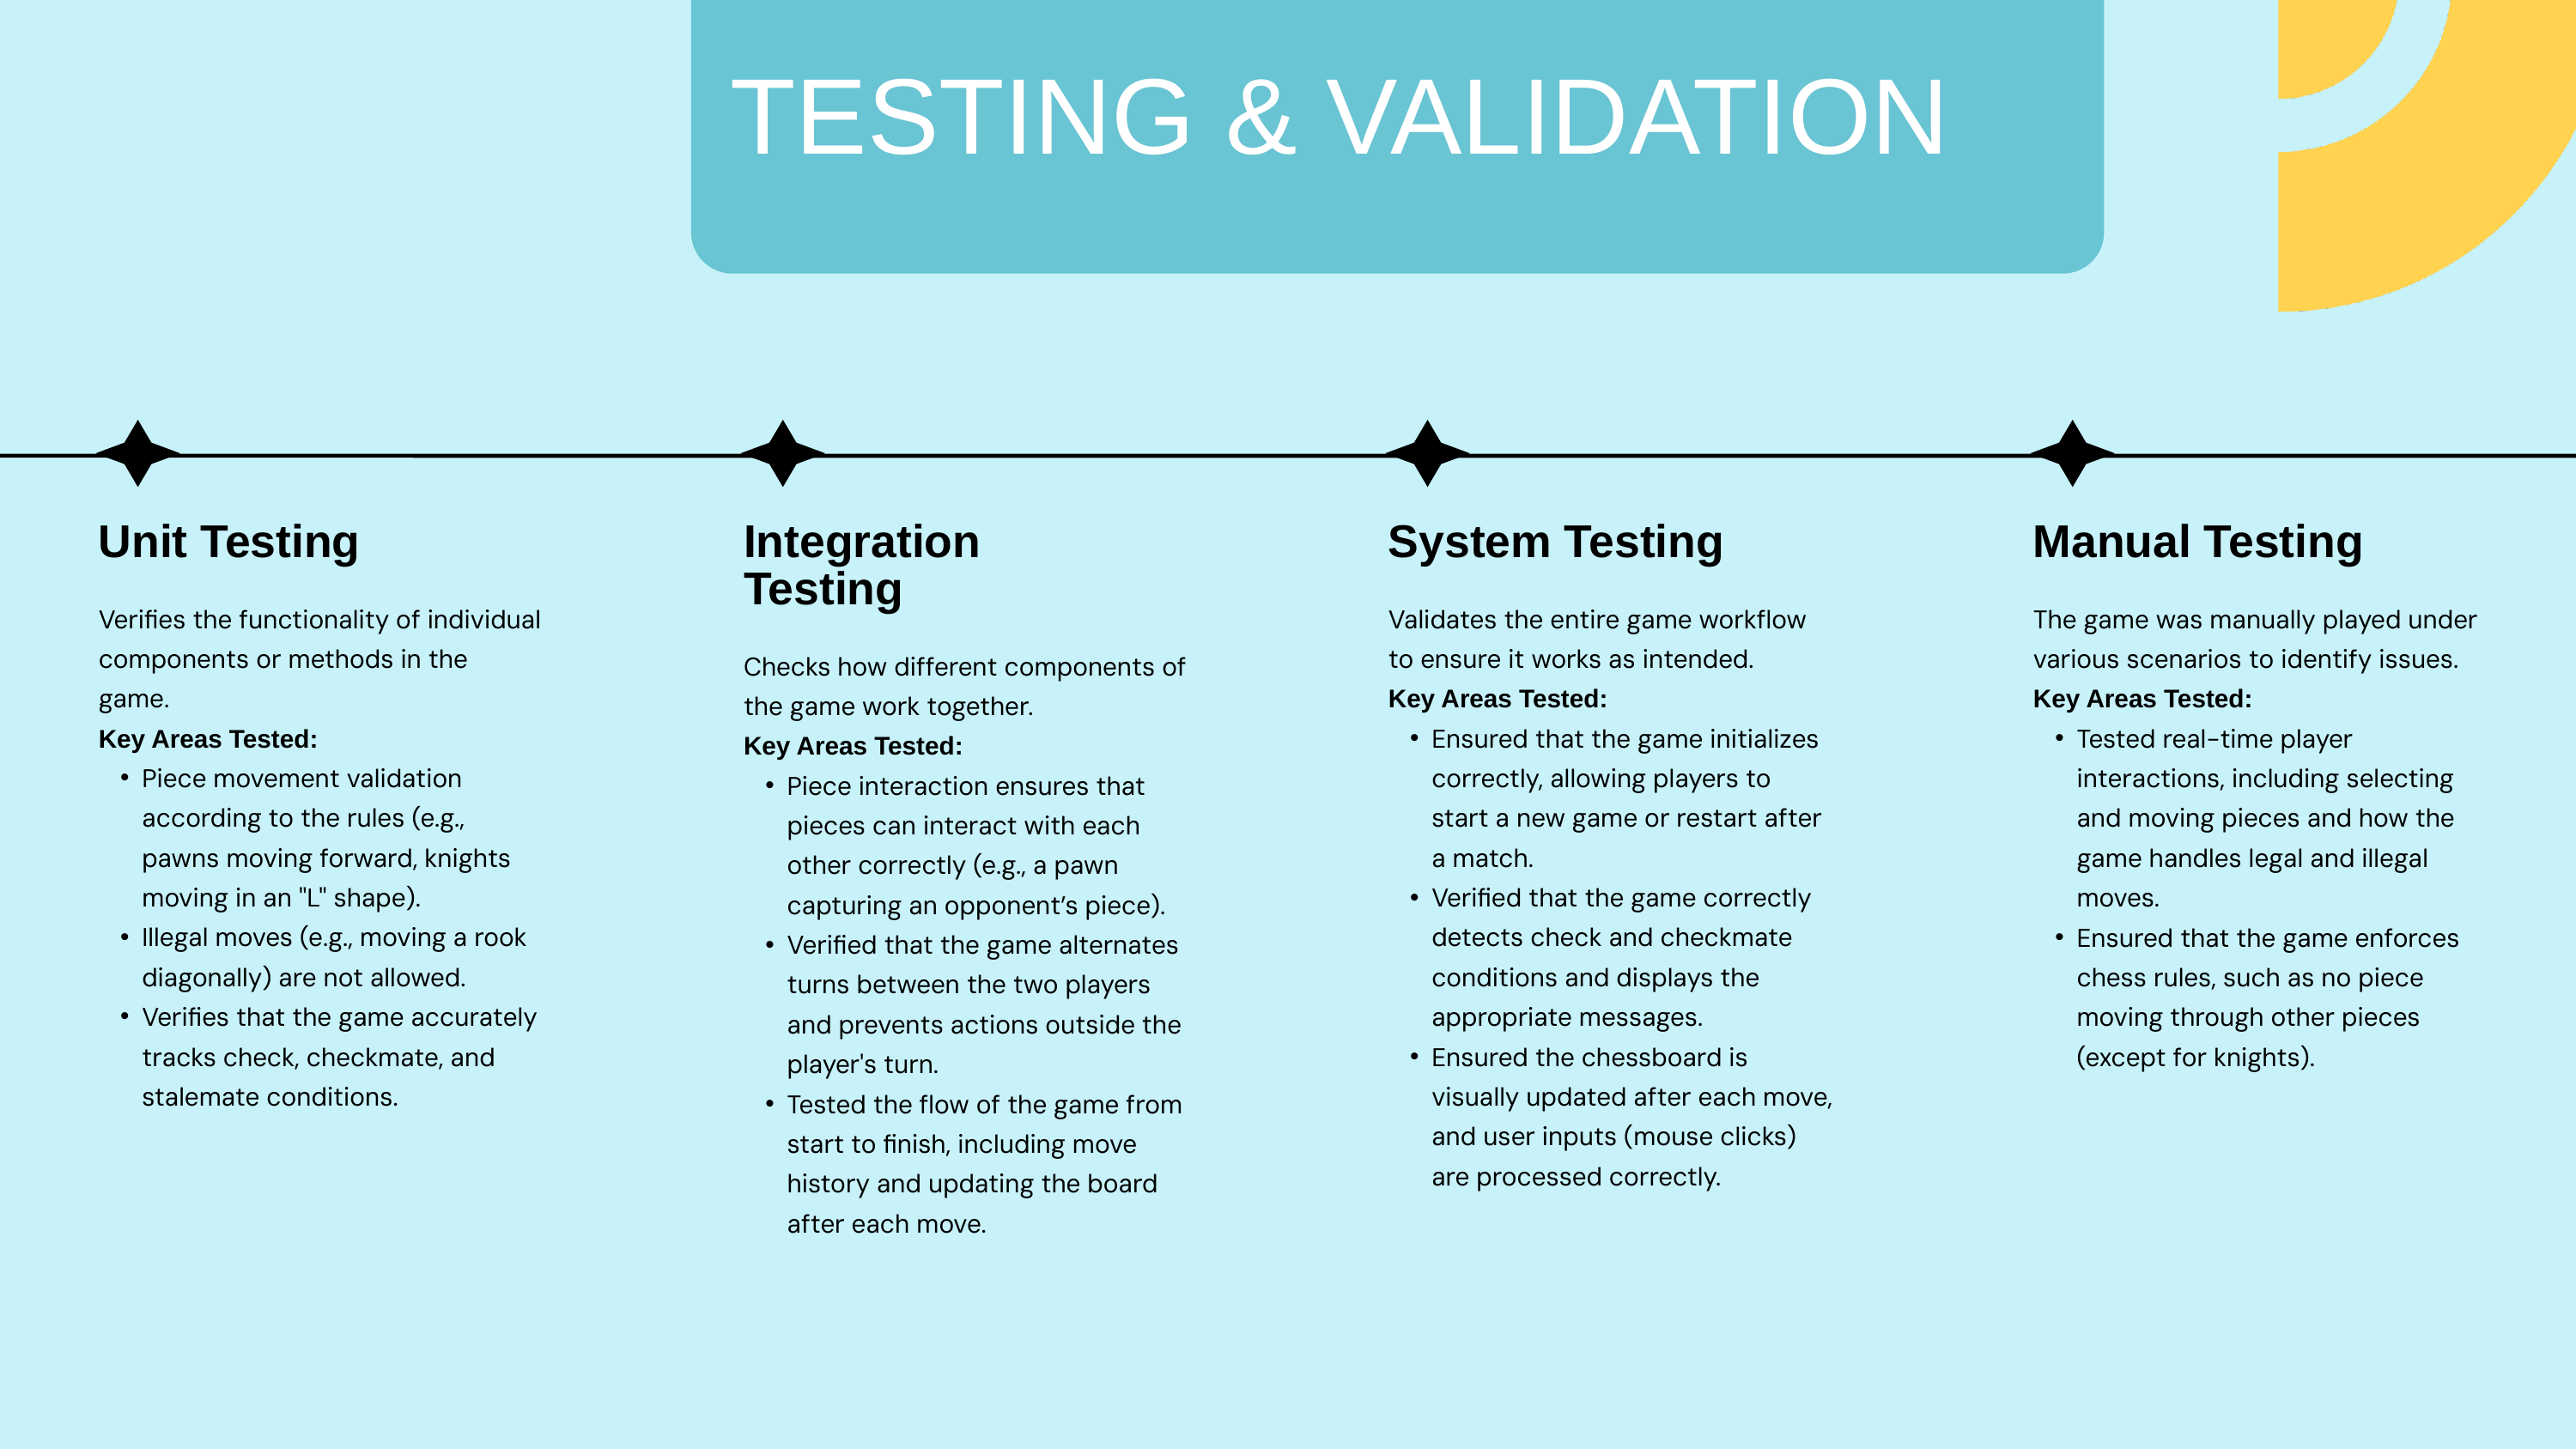

TESTING & VALIDATION

Unit Testing
Integration Testing
System Testing
Manual Testing
Verifies the functionality of individual components or methods in the game.
Key Areas Tested:
Piece movement validation according to the rules (e.g., pawns moving forward, knights moving in an "L" shape).
Illegal moves (e.g., moving a rook diagonally) are not allowed.
Verifies that the game accurately tracks check, checkmate, and stalemate conditions.

Validates the entire game workflow to ensure it works as intended.
Key Areas Tested:
Ensured that the game initializes correctly, allowing players to start a new game or restart after a match.
Verified that the game correctly detects check and checkmate conditions and displays the appropriate messages.
Ensured the chessboard is visually updated after each move, and user inputs (mouse clicks) are processed correctly.

The game was manually played under various scenarios to identify issues.
Key Areas Tested:
Tested real-time player interactions, including selecting and moving pieces and how the game handles legal and illegal moves.
Ensured that the game enforces chess rules, such as no piece moving through other pieces (except for knights).

Checks how different components of the game work together.
Key Areas Tested:
Piece interaction ensures that pieces can interact with each other correctly (e.g., a pawn capturing an opponent’s piece).
Verified that the game alternates turns between the two players and prevents actions outside the player's turn.
Tested the flow of the game from start to finish, including move history and updating the board after each move.